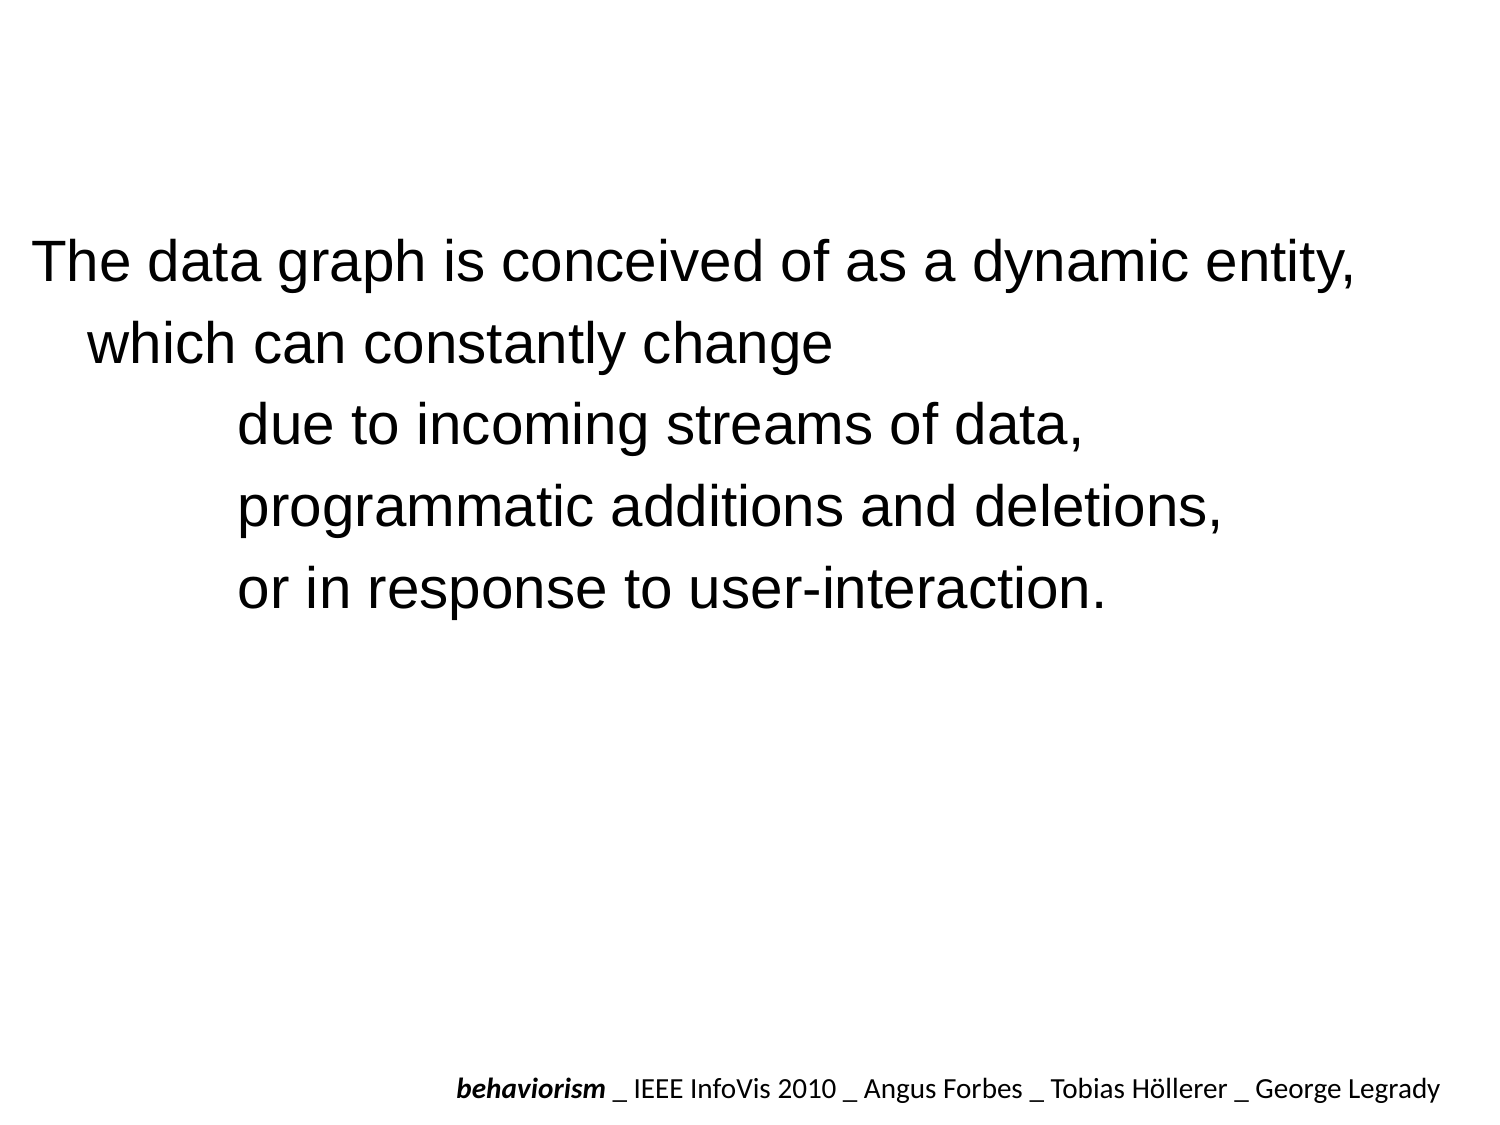

#

The data graph is conceived of as a dynamic entity,
	which can constantly change
		due to incoming streams of data,
		programmatic additions and deletions,
		or in response to user-interaction.